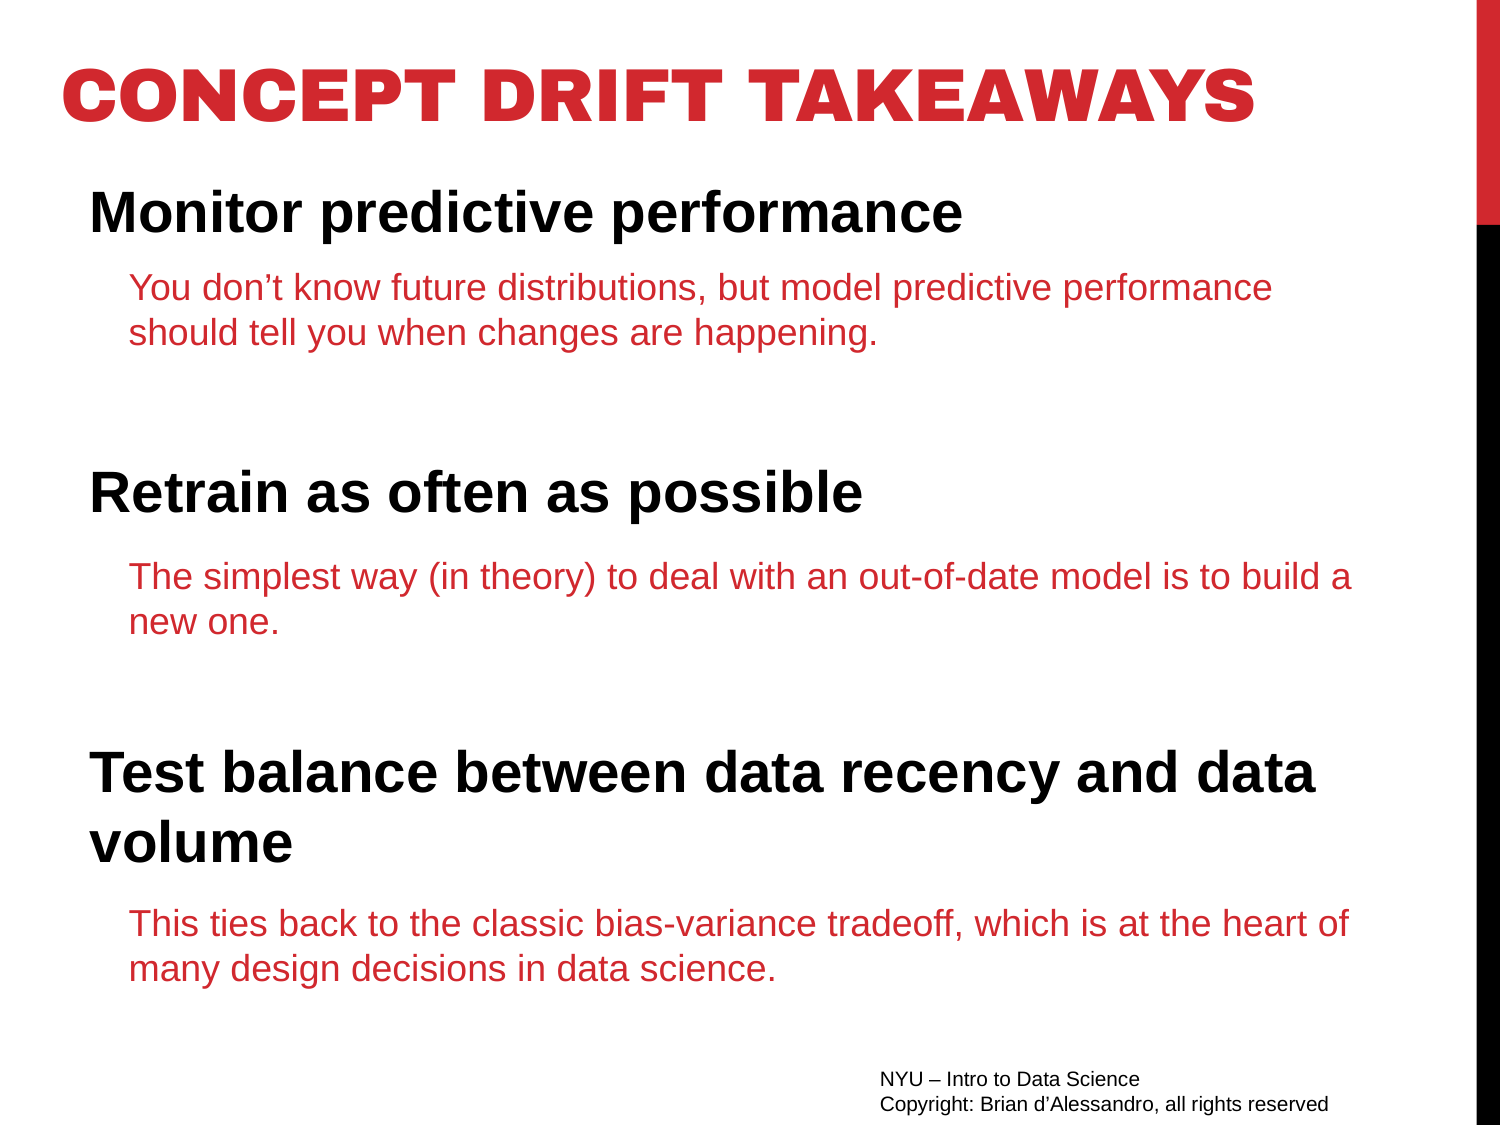

# Concept drift takeaways
Monitor predictive performance

Retrain as often as possible

Test balance between data recency and data volume
You don’t know future distributions, but model predictive performance should tell you when changes are happening.
The simplest way (in theory) to deal with an out-of-date model is to build a new one.

This ties back to the classic bias-variance tradeoff, which is at the heart of
many design decisions in data science.